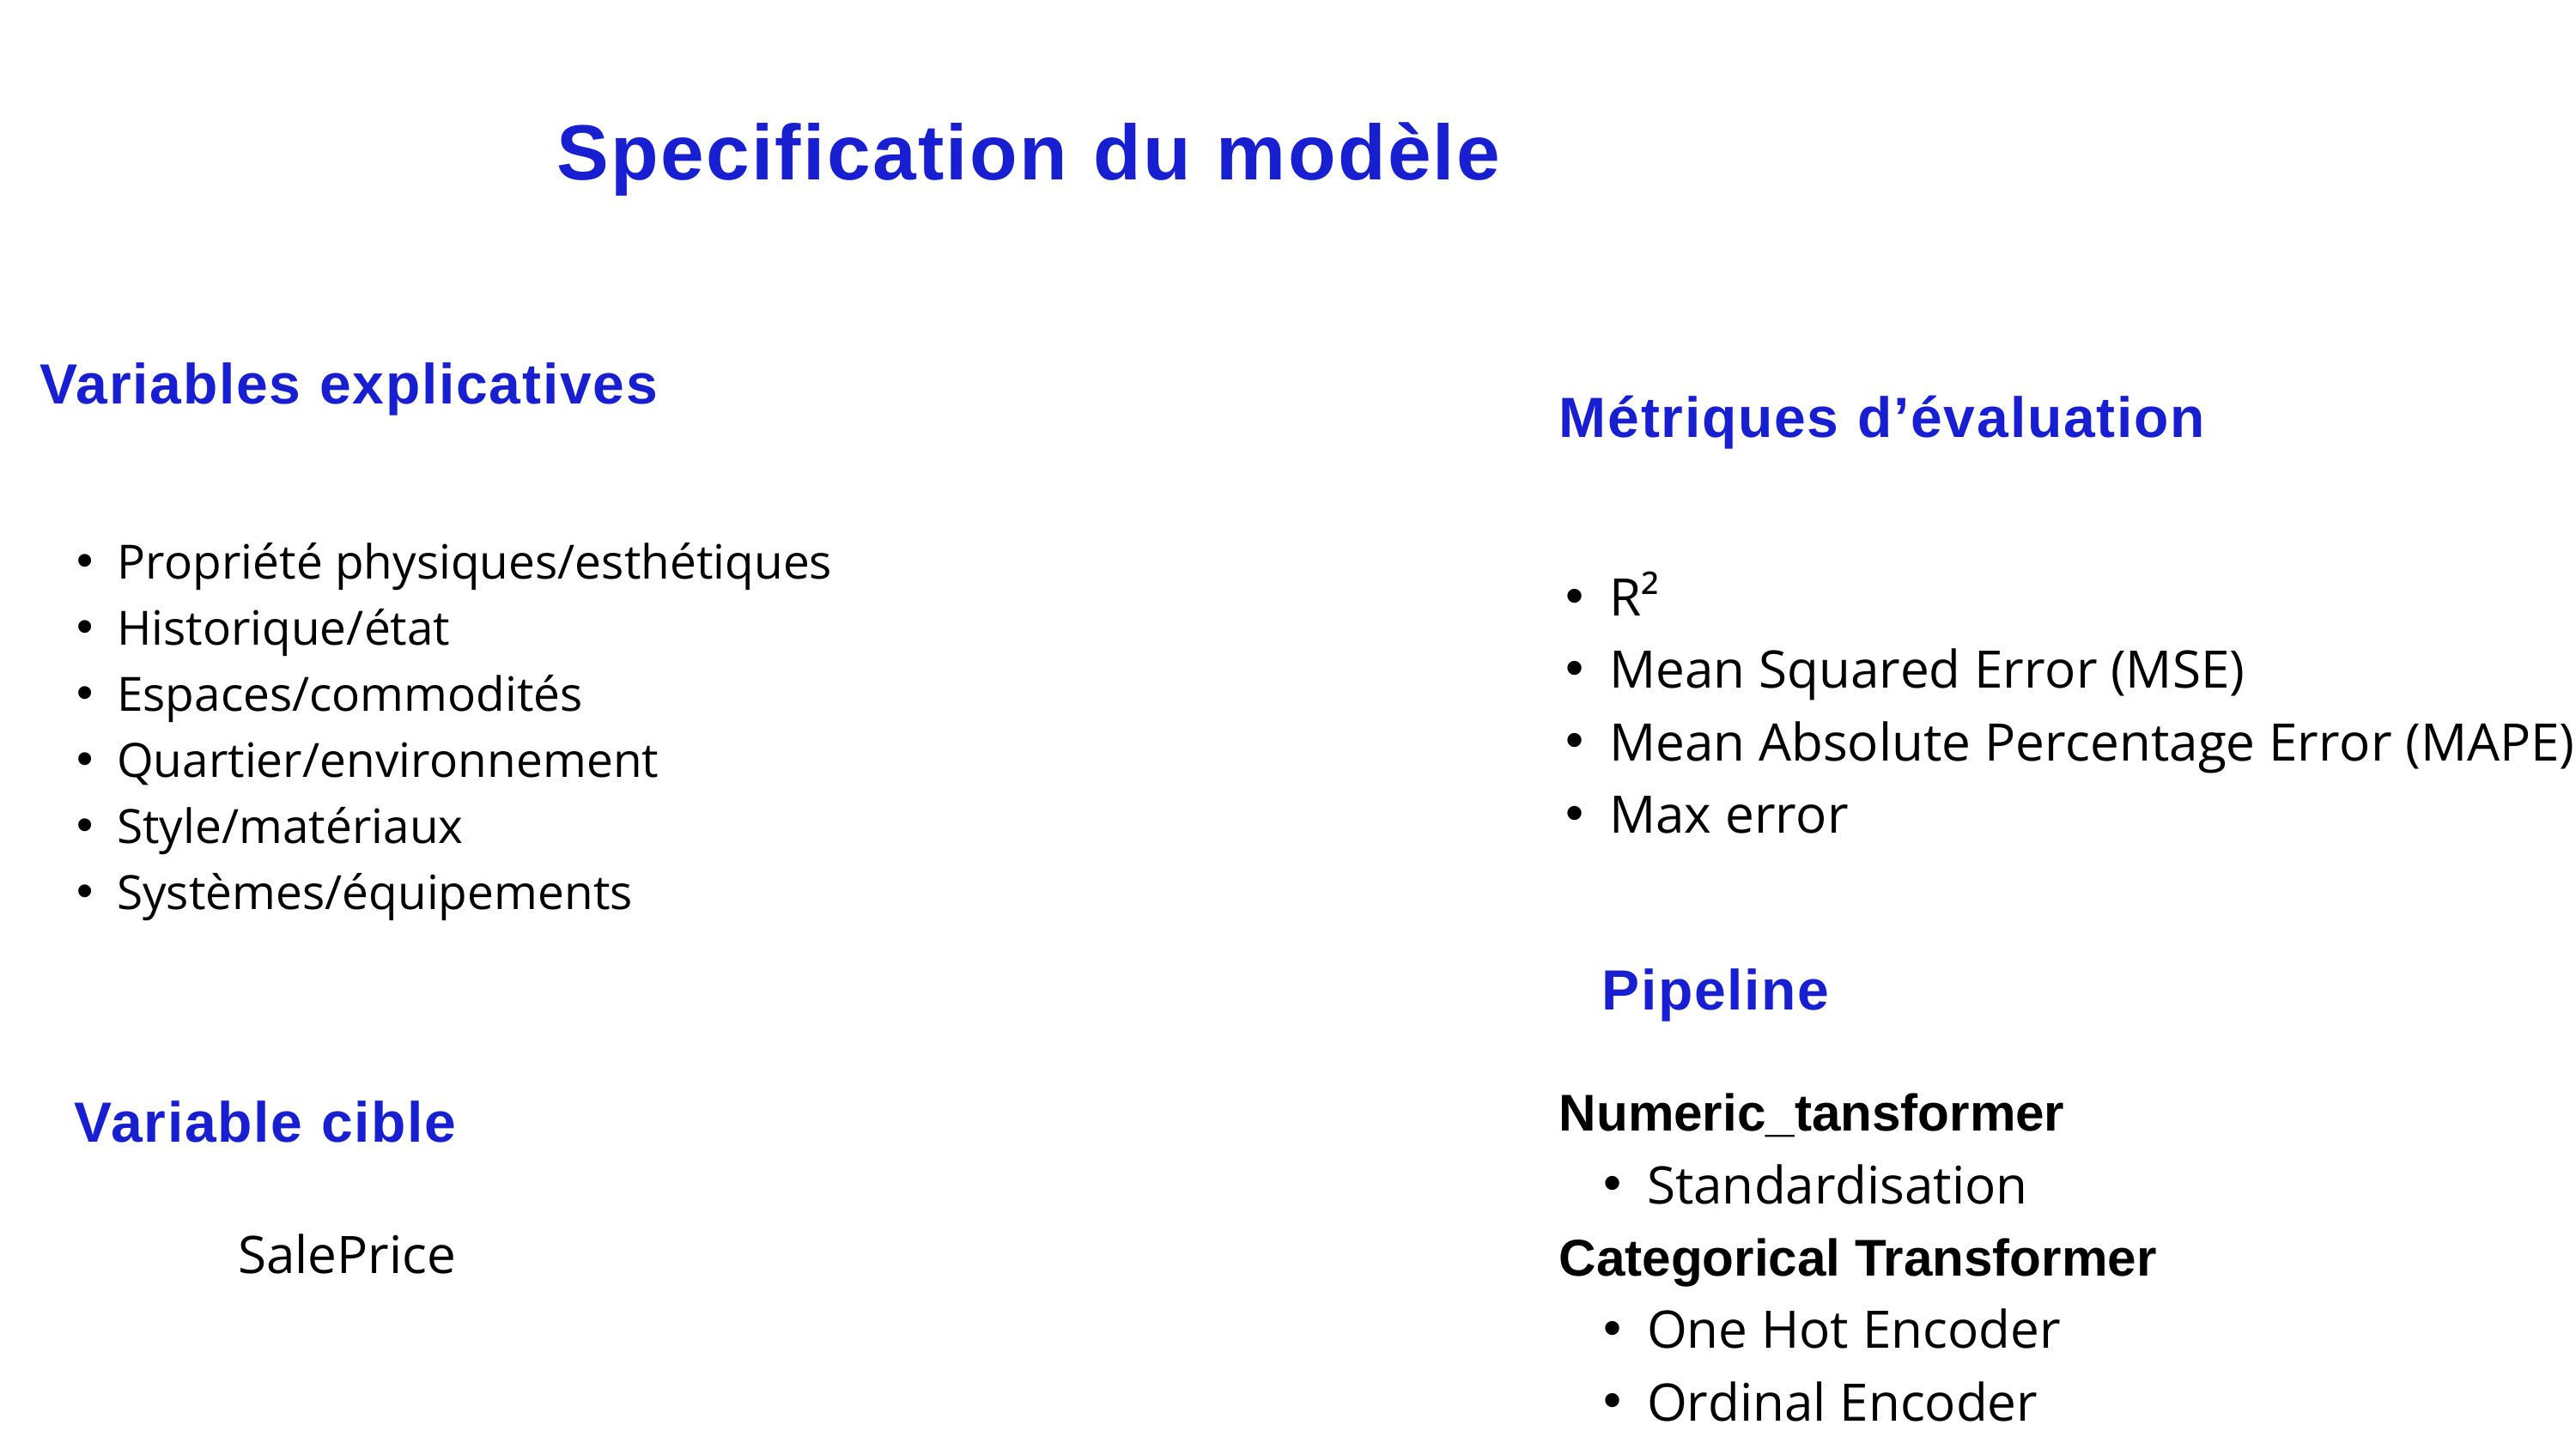

Specification du modèle
Variables explicatives
Métriques d’évaluation
Propriété physiques/esthétiques
Historique/état
Espaces/commodités
Quartier/environnement
Style/matériaux
Systèmes/équipements

R²
Mean Squared Error (MSE)
Mean Absolute Percentage Error (MAPE)
Max error
Pipeline
Numeric_tansformer
Standardisation
Categorical Transformer
One Hot Encoder
Ordinal Encoder
Variable cible
SalePrice